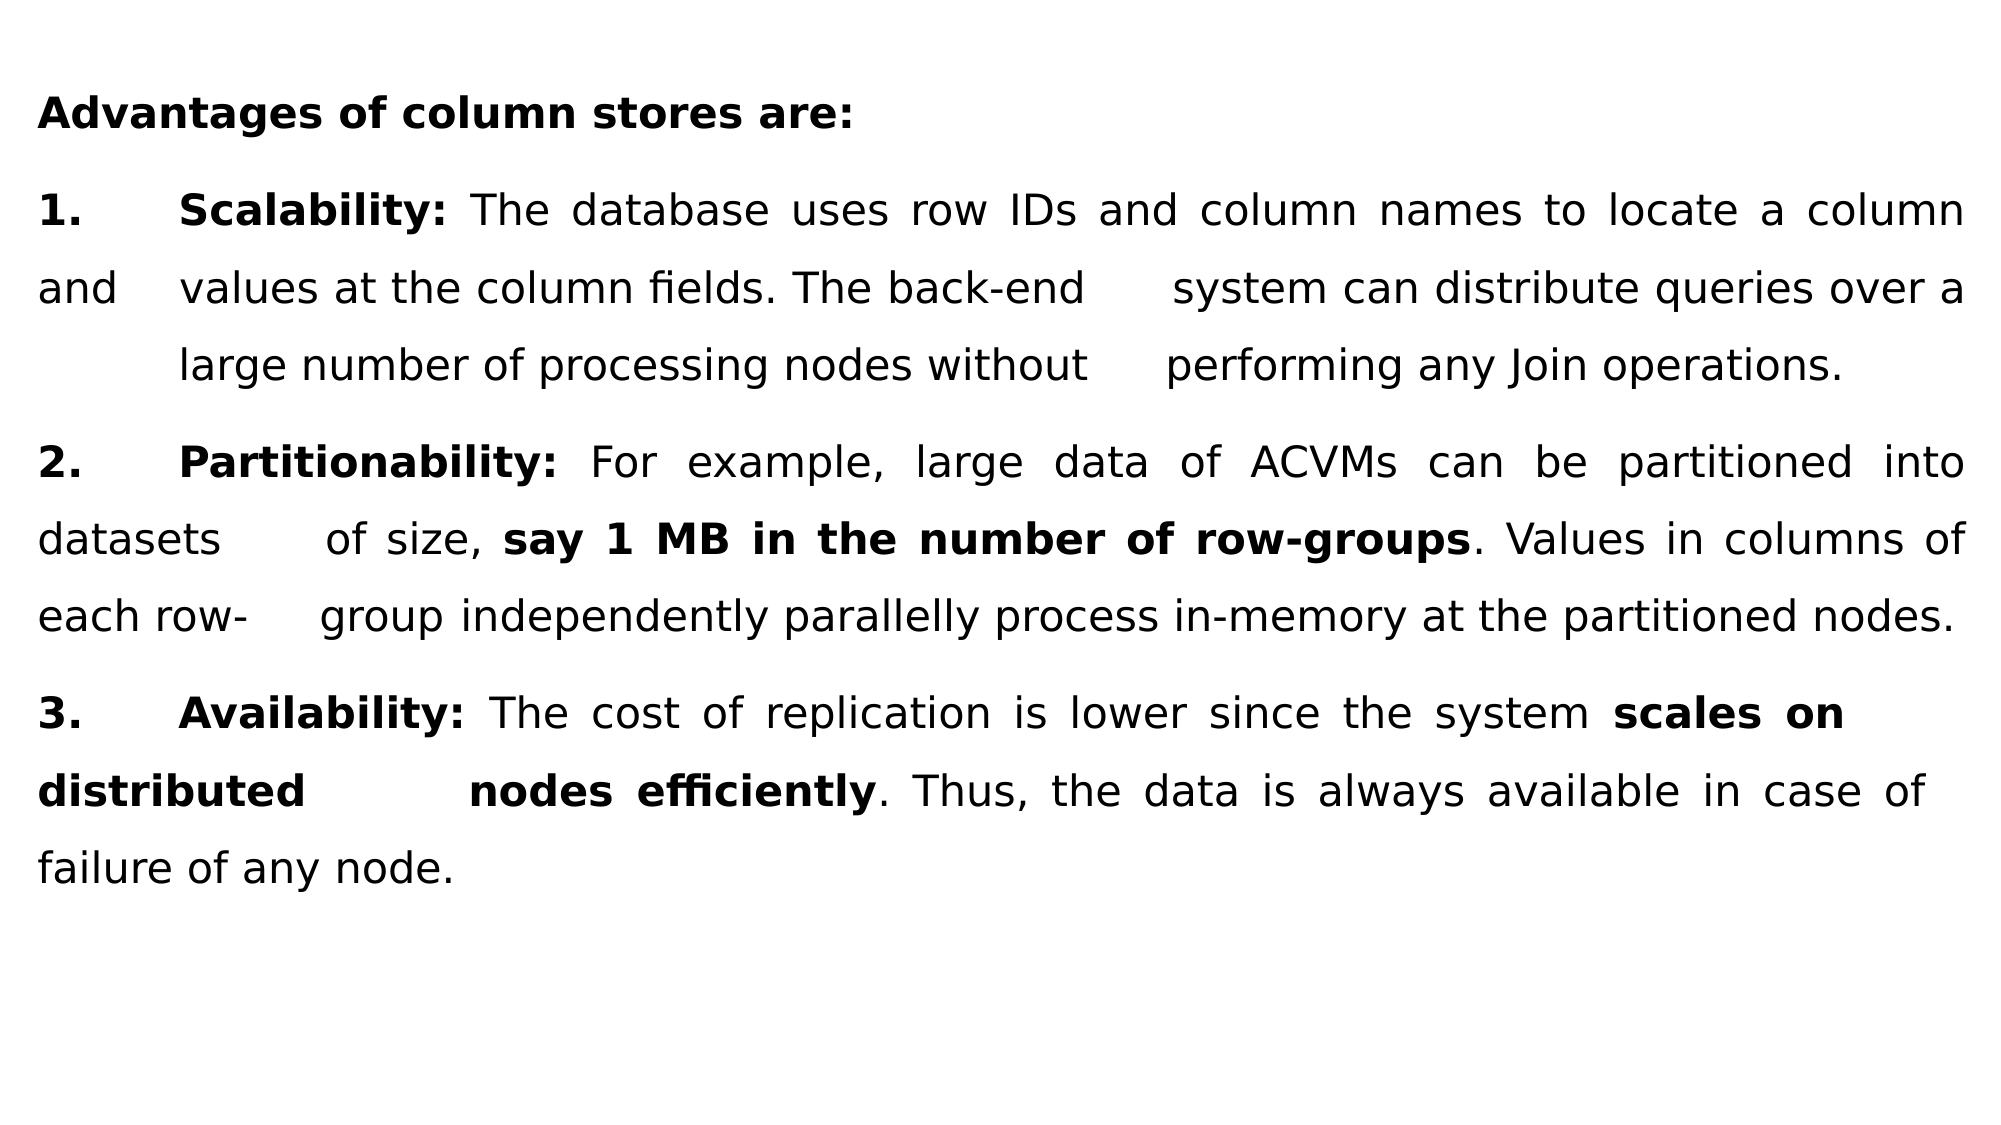

Advantages of column stores are:
1.	Scalability: The database uses row IDs and column names to locate a column and 	values at the column fields. The back-end 	system can distribute queries over a 	large number of processing nodes without 	performing any Join operations.
2.	Partitionability: For example, large data of ACVMs can be partitioned into datasets 	of size, say 1 MB in the number of row-groups. Values in columns of each row-	group 	independently parallelly process in-memory at the partitioned nodes.
3.	Availability: The cost of replication is lower since the system scales on 	distributed 	nodes efficiently. Thus, the data is always available in case of 	failure of any node.